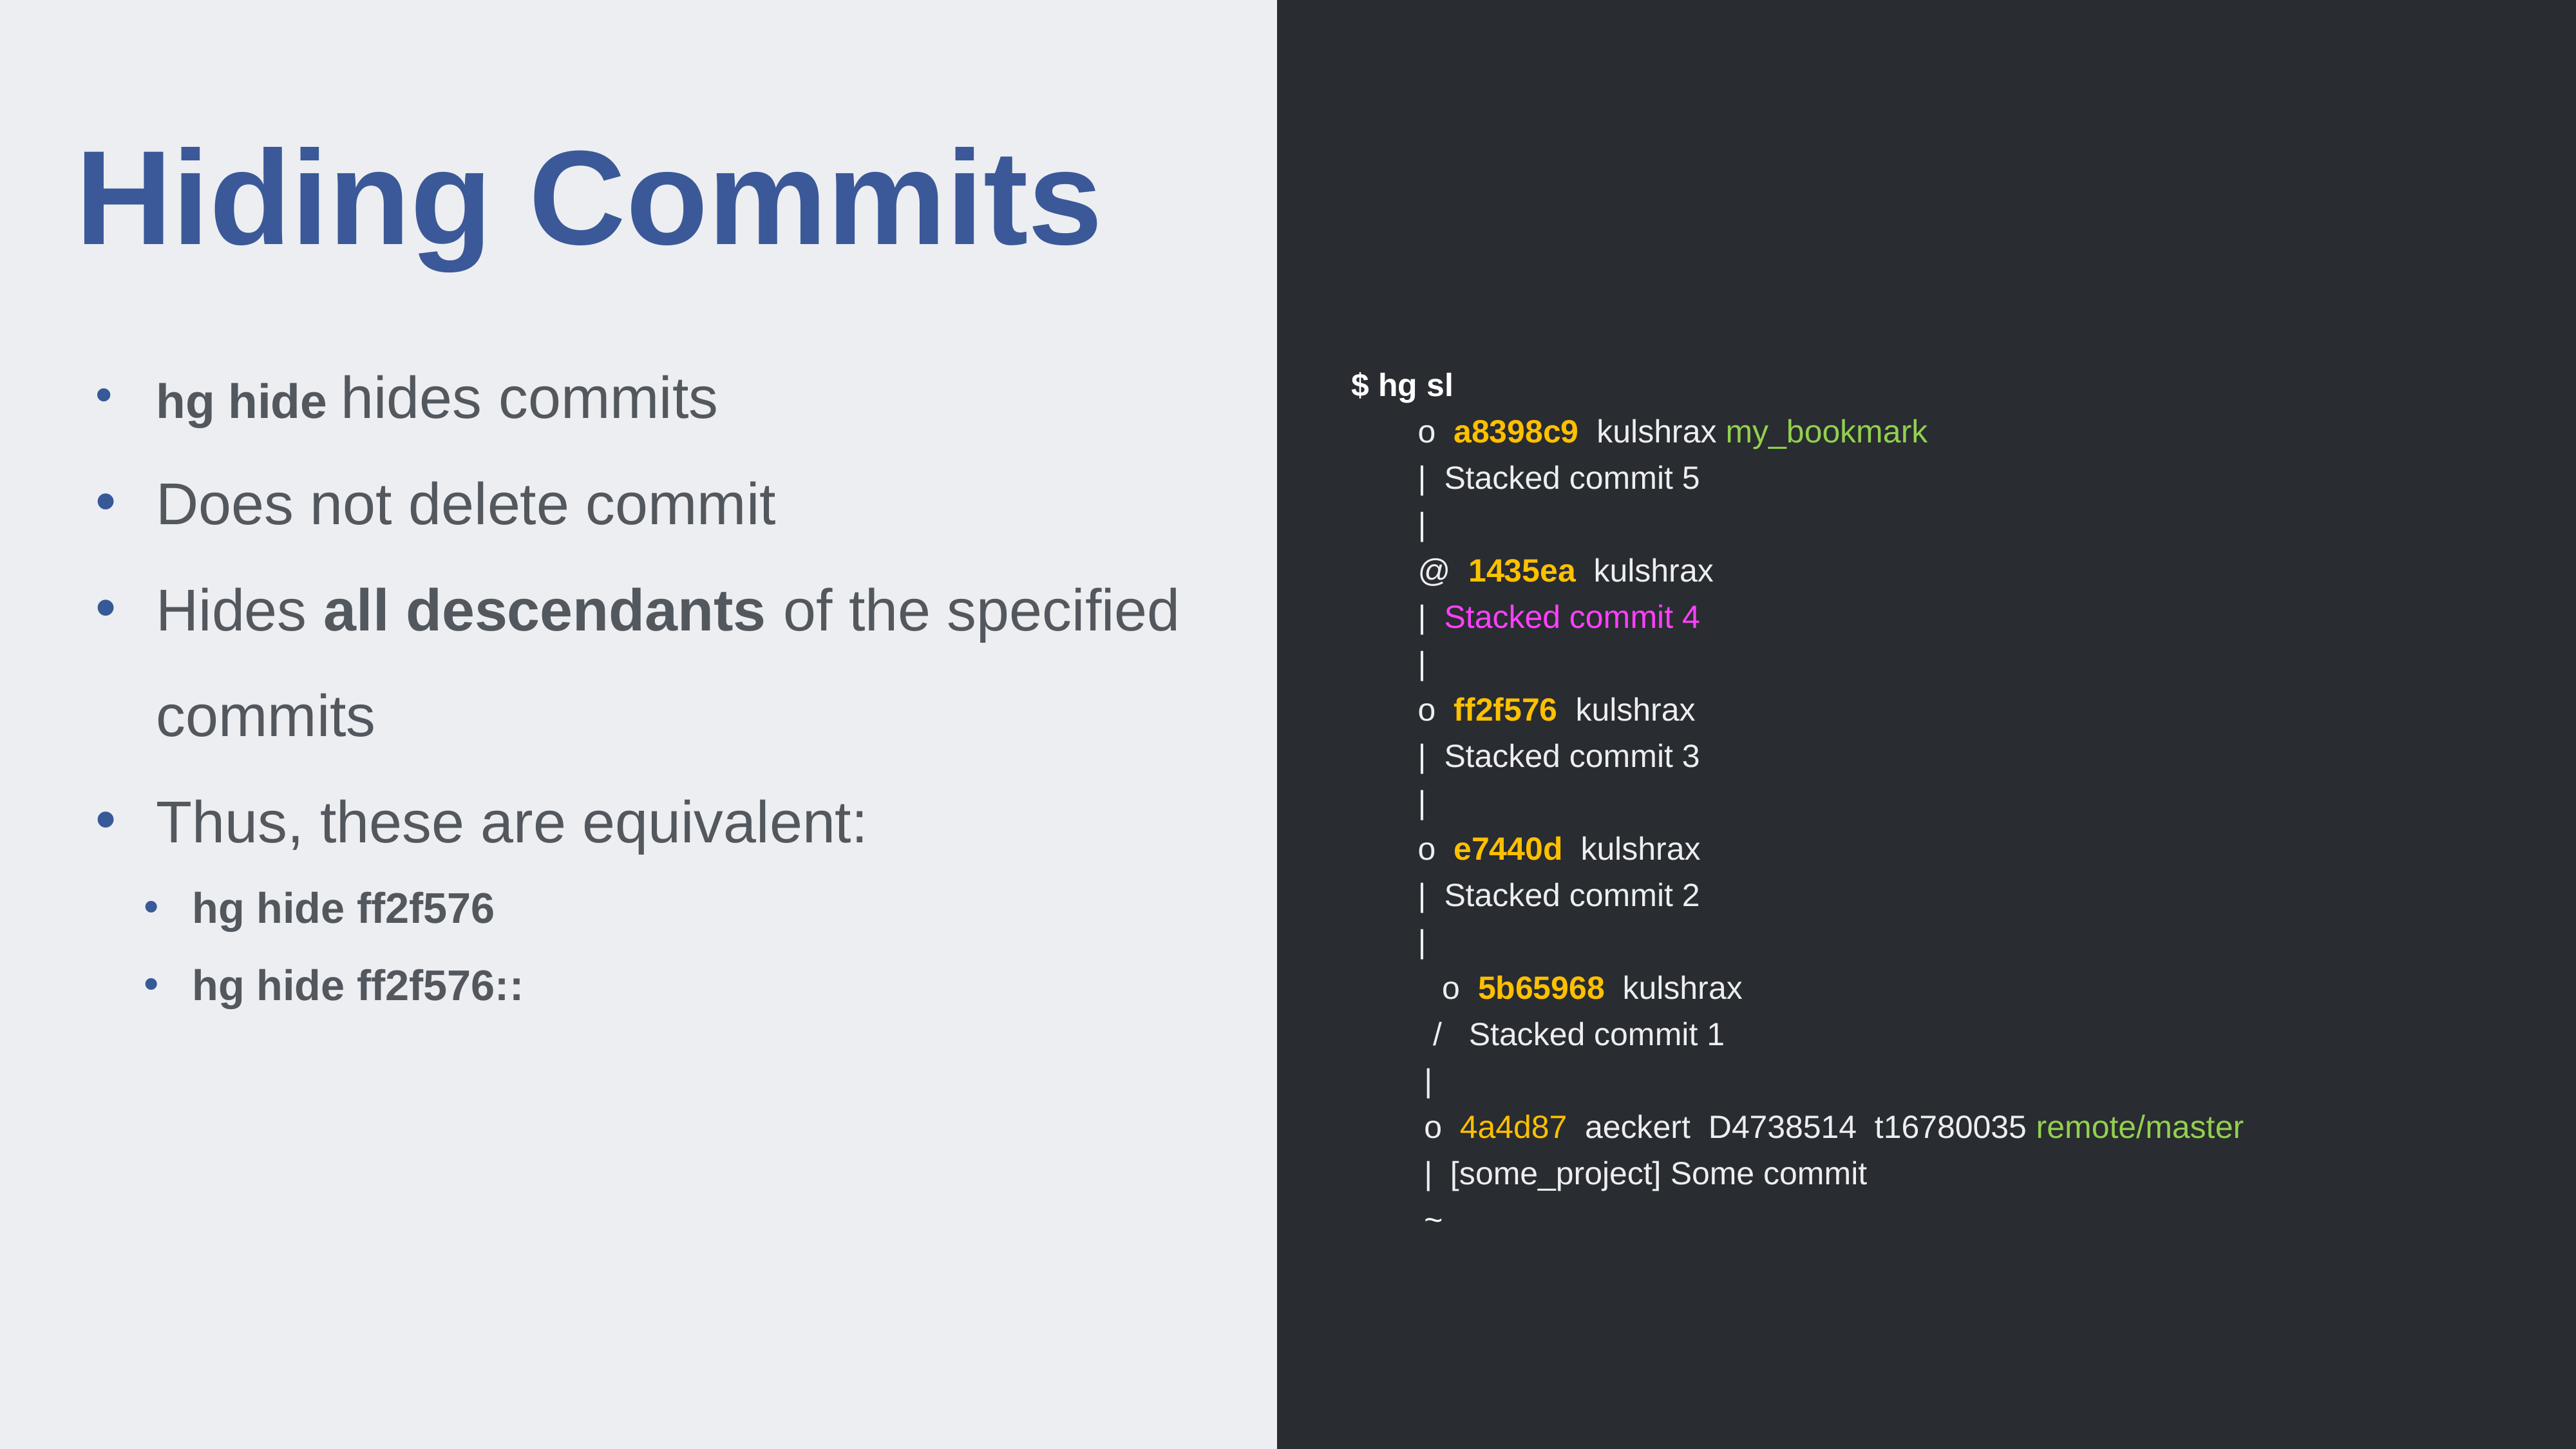

$ hg sl
  o  a8398c9  kulshrax my_bookmark
  |  Stacked commit 5
  |
  @  1435ea  kulshrax
  |  Stacked commit 4
  |
  o  ff2f576  kulshrax
  |  Stacked commit 3
  |
  o  e7440d  kulshrax
  |  Stacked commit 2
  |
	  o  5b65968  kulshrax
	 /   Stacked commit 1
	|
	o  4a4d87  aeckert  D4738514  t16780035 remote/master
	|  [some_project] Some commit
	~

# Hiding Commits
hg hide hides commits
Does not delete commit
Hides all descendants of the specified commits
Thus, these are equivalent:
hg hide ff2f576
hg hide ff2f576::